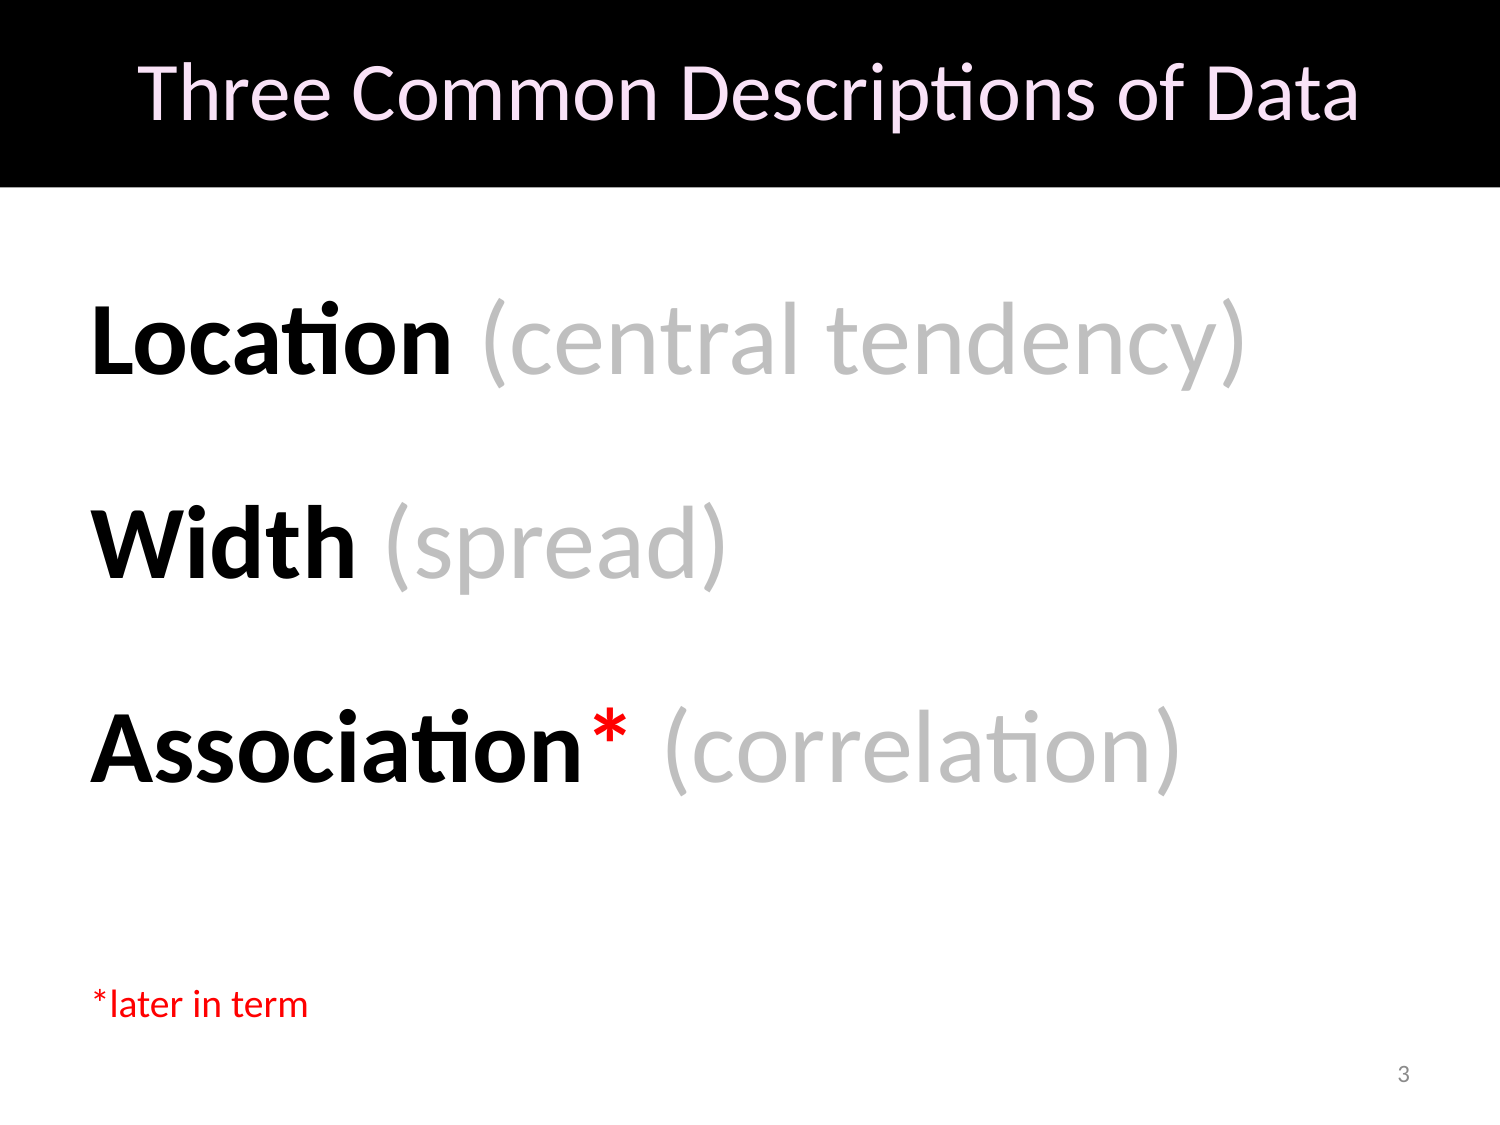

# Three Common Descriptions of Data
Location (central tendency)

Width (spread)

Association* (correlation)

*later in term
3